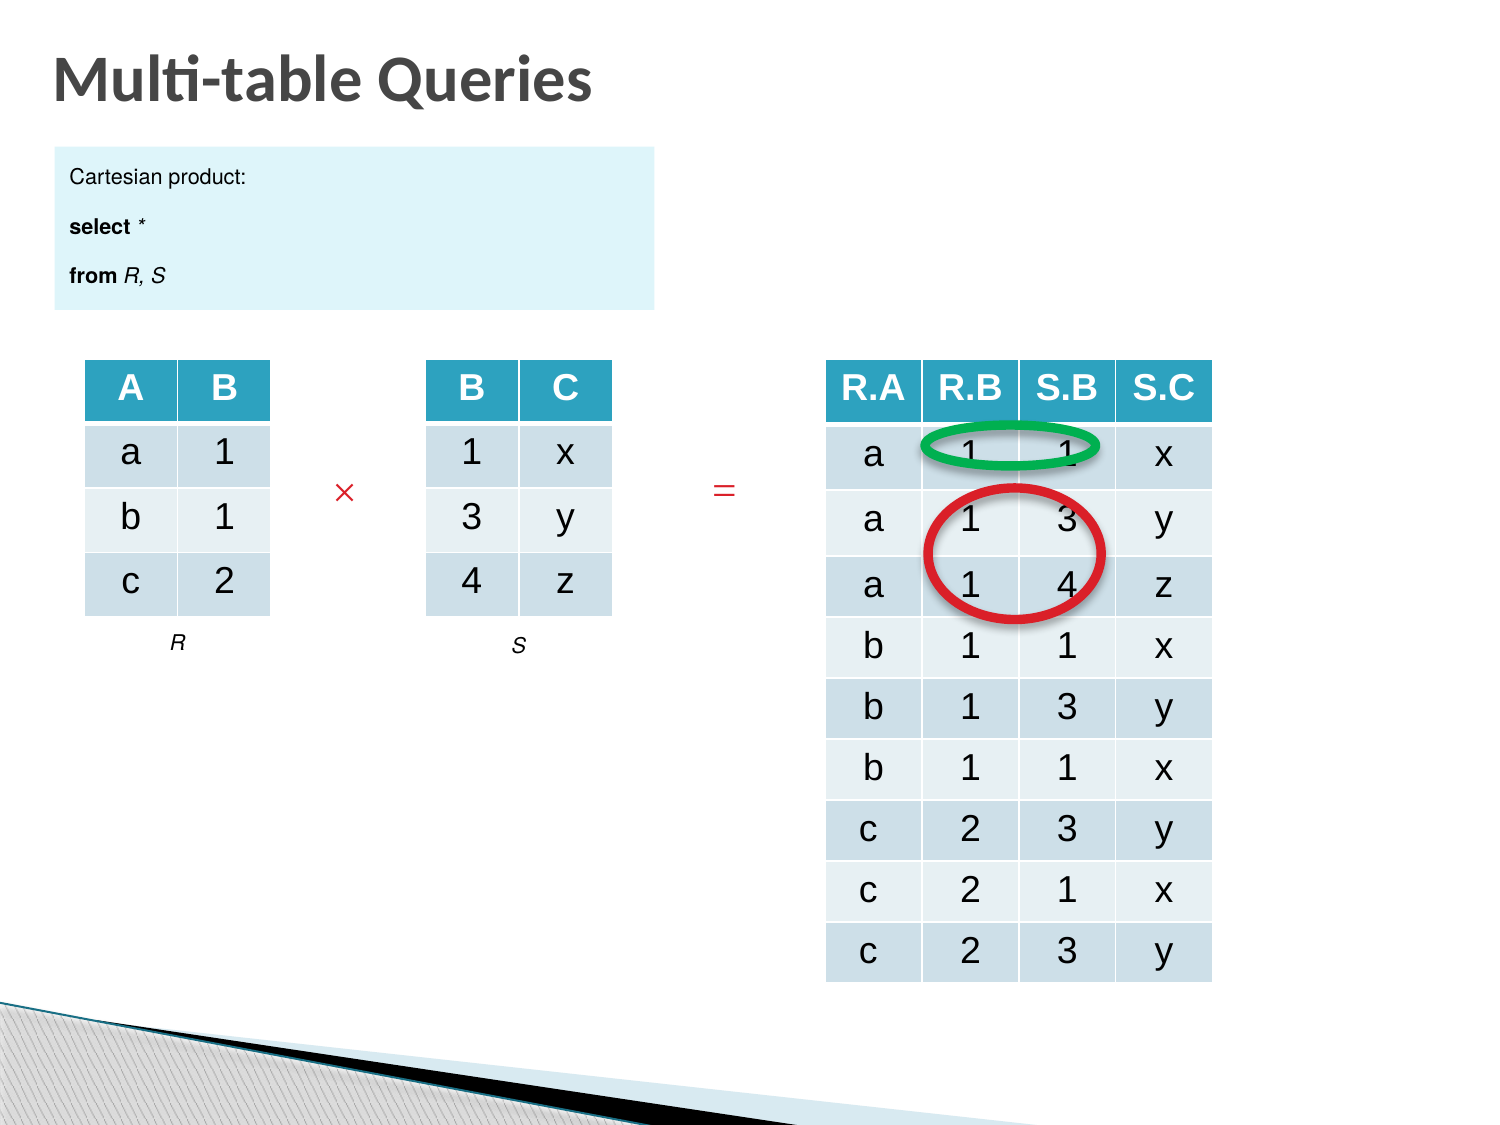

# Multi-table Queries
Cartesian product:
select *
from R, S
| R.A | R.B | S.B | S.C |
| --- | --- | --- | --- |
| a | 1 | 1 | x |
| a | 1 | 3 | y |
| a | 1 | 4 | z |
| b | 1 | 1 | x |
| b | 1 | 3 | y |
| b | 1 | 1 | x |
| c | 2 | 3 | y |
| c | 2 | 1 | x |
| c | 2 | 3 | y |
| A | B |
| --- | --- |
| a | 1 |
| b | 1 |
| c | 2 |
| B | C |
| --- | --- |
| 1 | x |
| 3 | y |
| 4 | z |

=
×

R
S